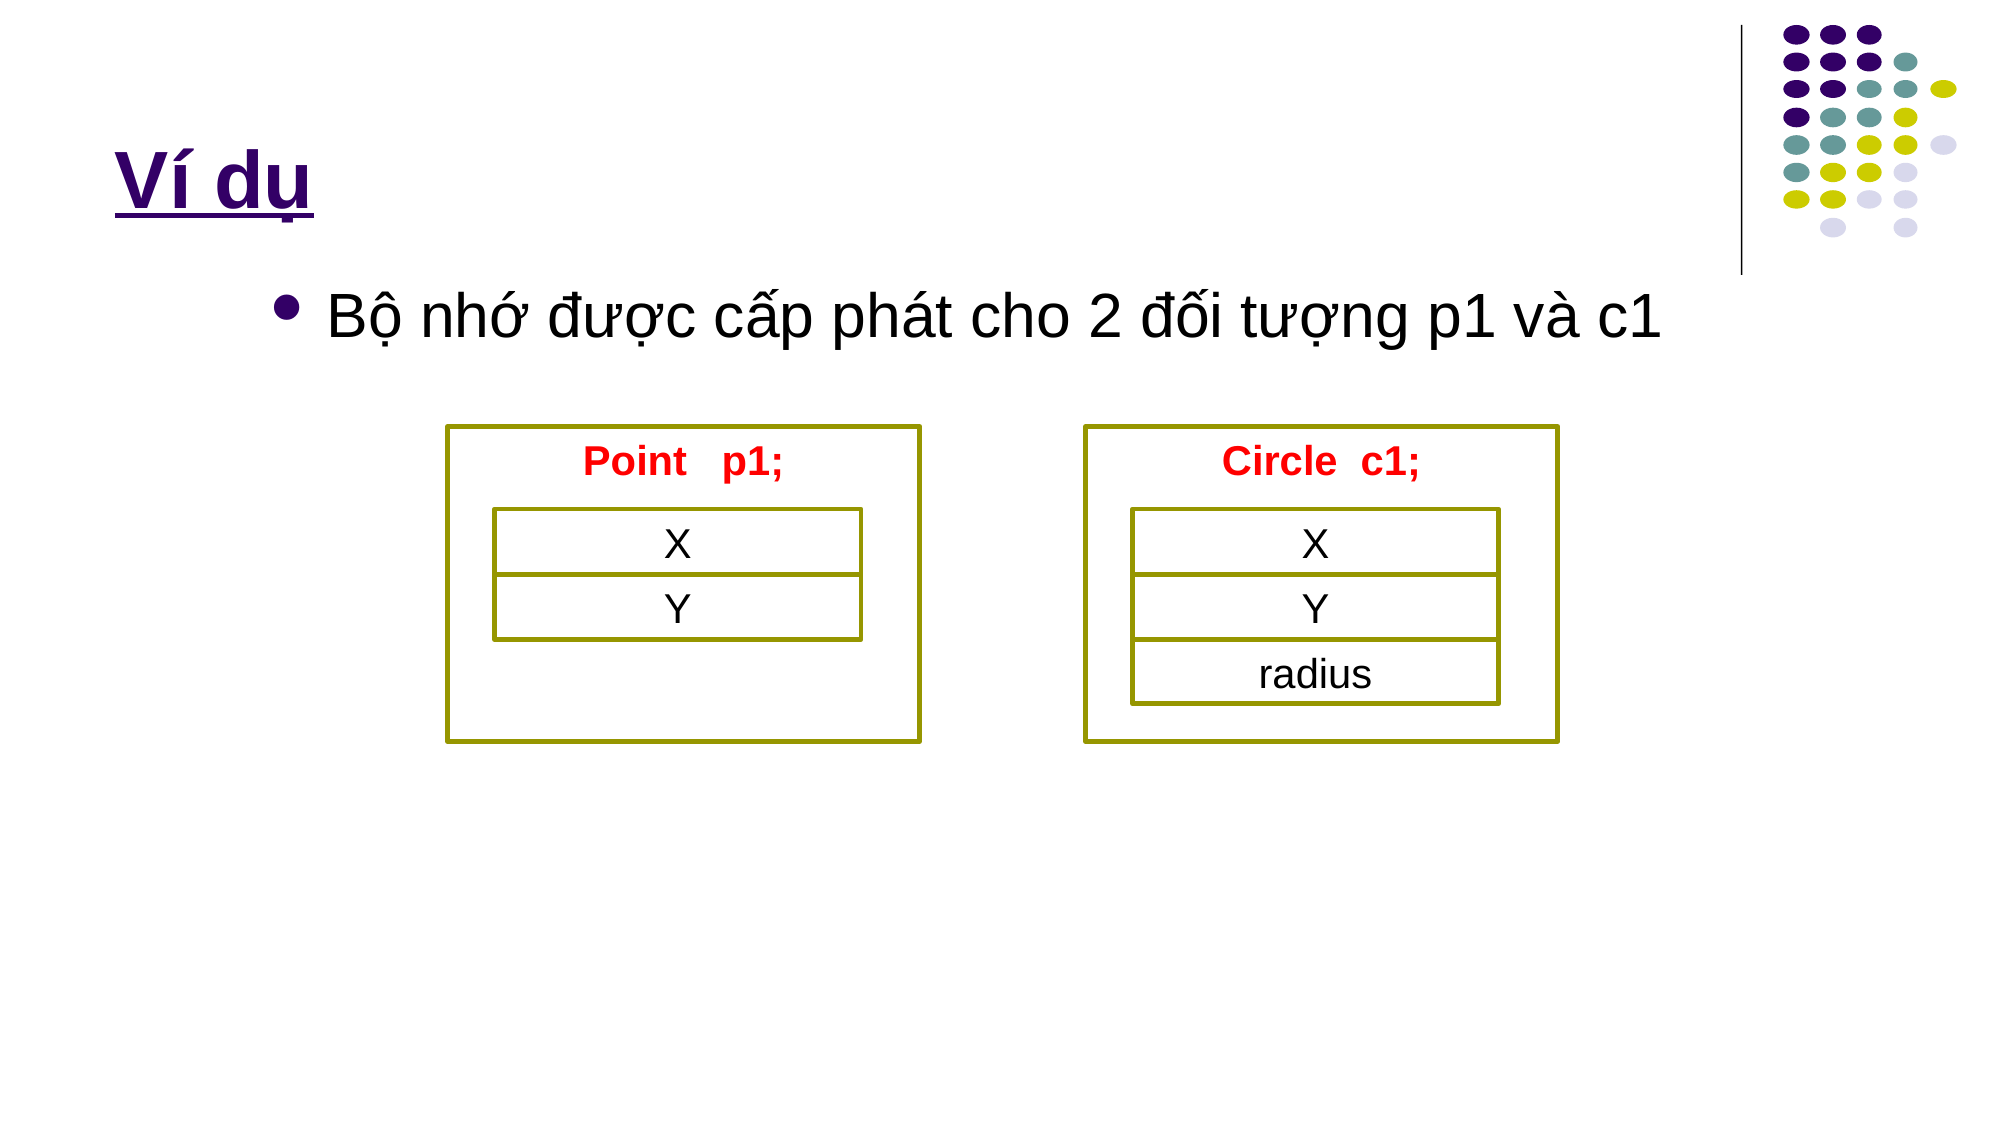

# Ví dụ
Bộ nhớ được cấp phát cho 2 đối tượng p1 và c1
Point   p1;

Circle  c1;

X
X
Y
Y
radius